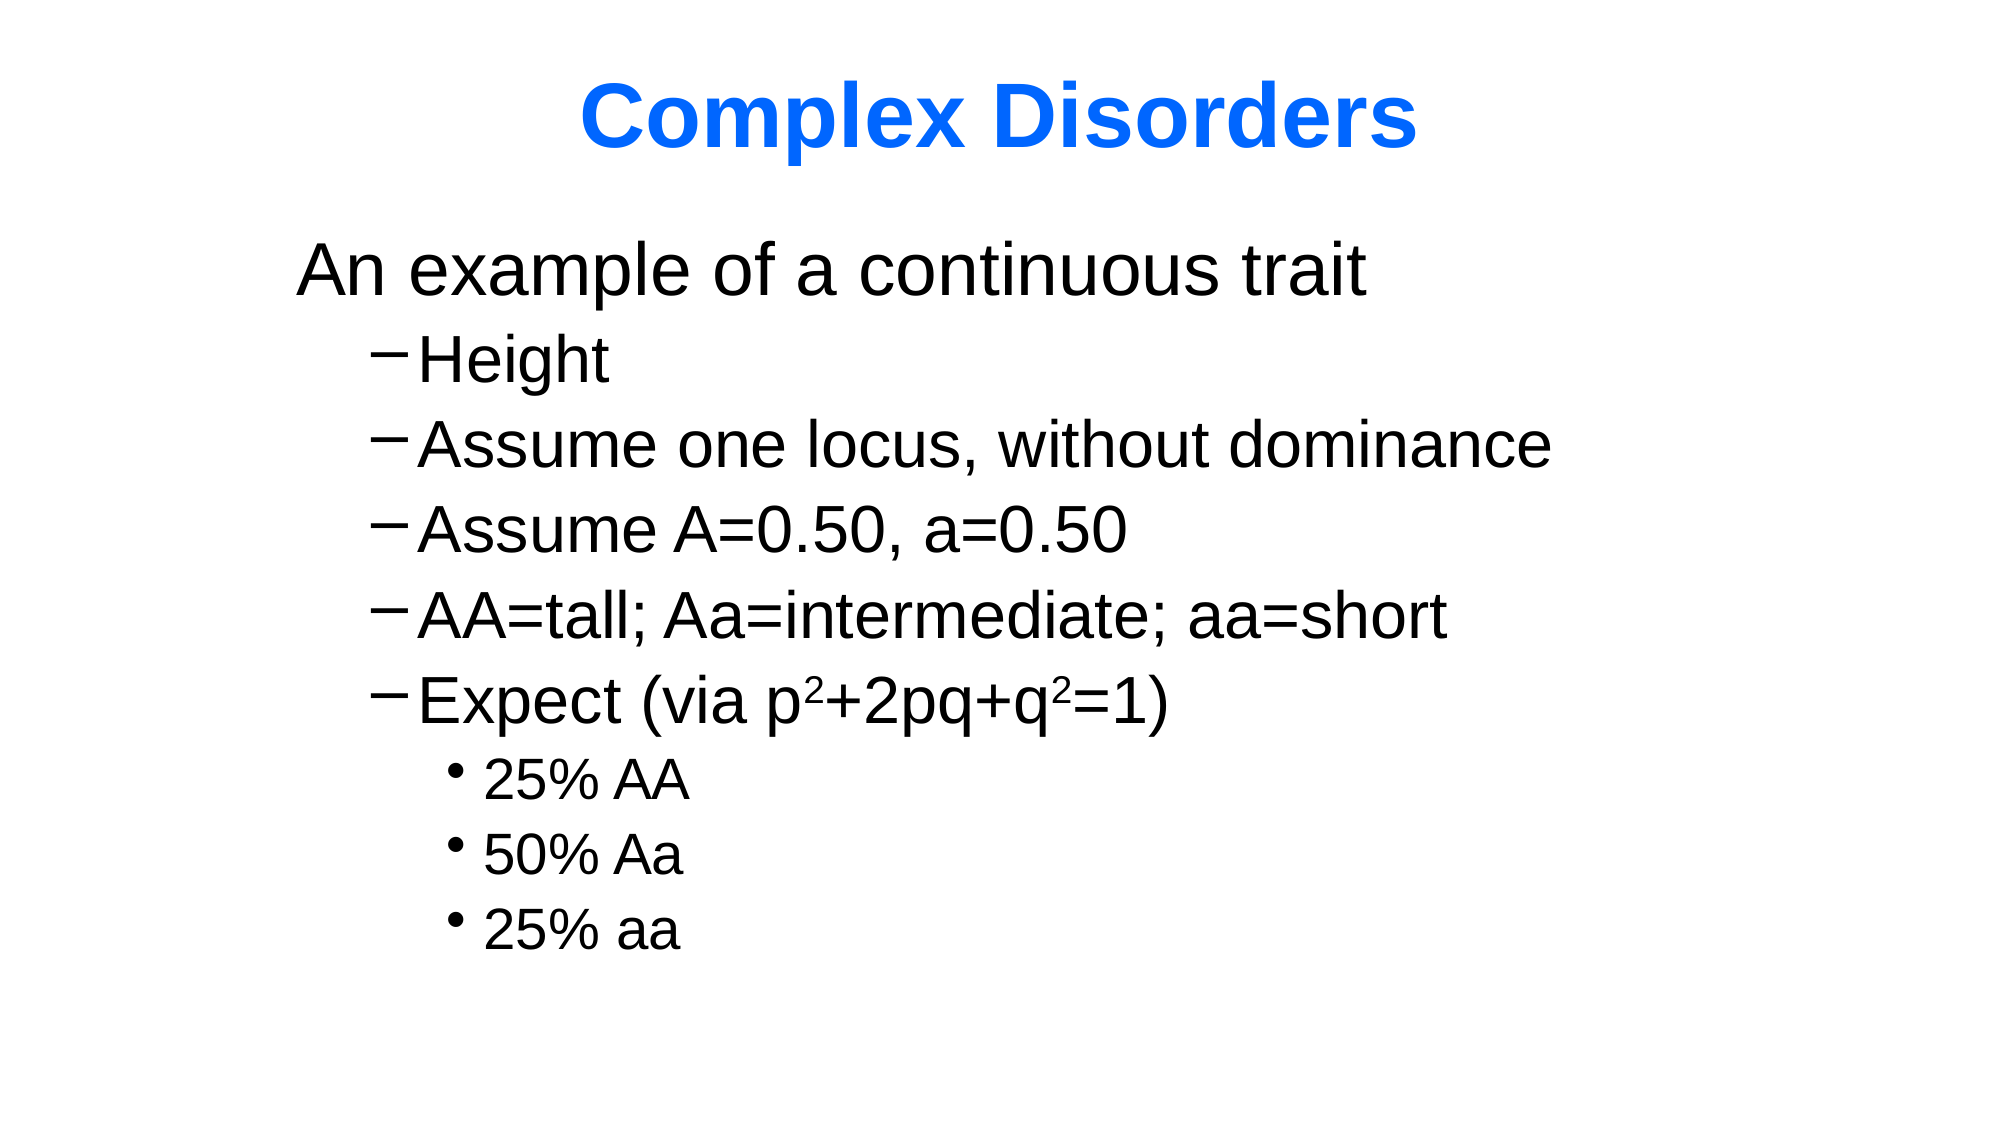

Complex Disorders
An example of a continuous trait
Height
Assume one locus, without dominance
Assume A=0.50, a=0.50
AA=tall; Aa=intermediate; aa=short
Expect (via p2+2pq+q2=1)
25% AA
50% Aa
25% aa